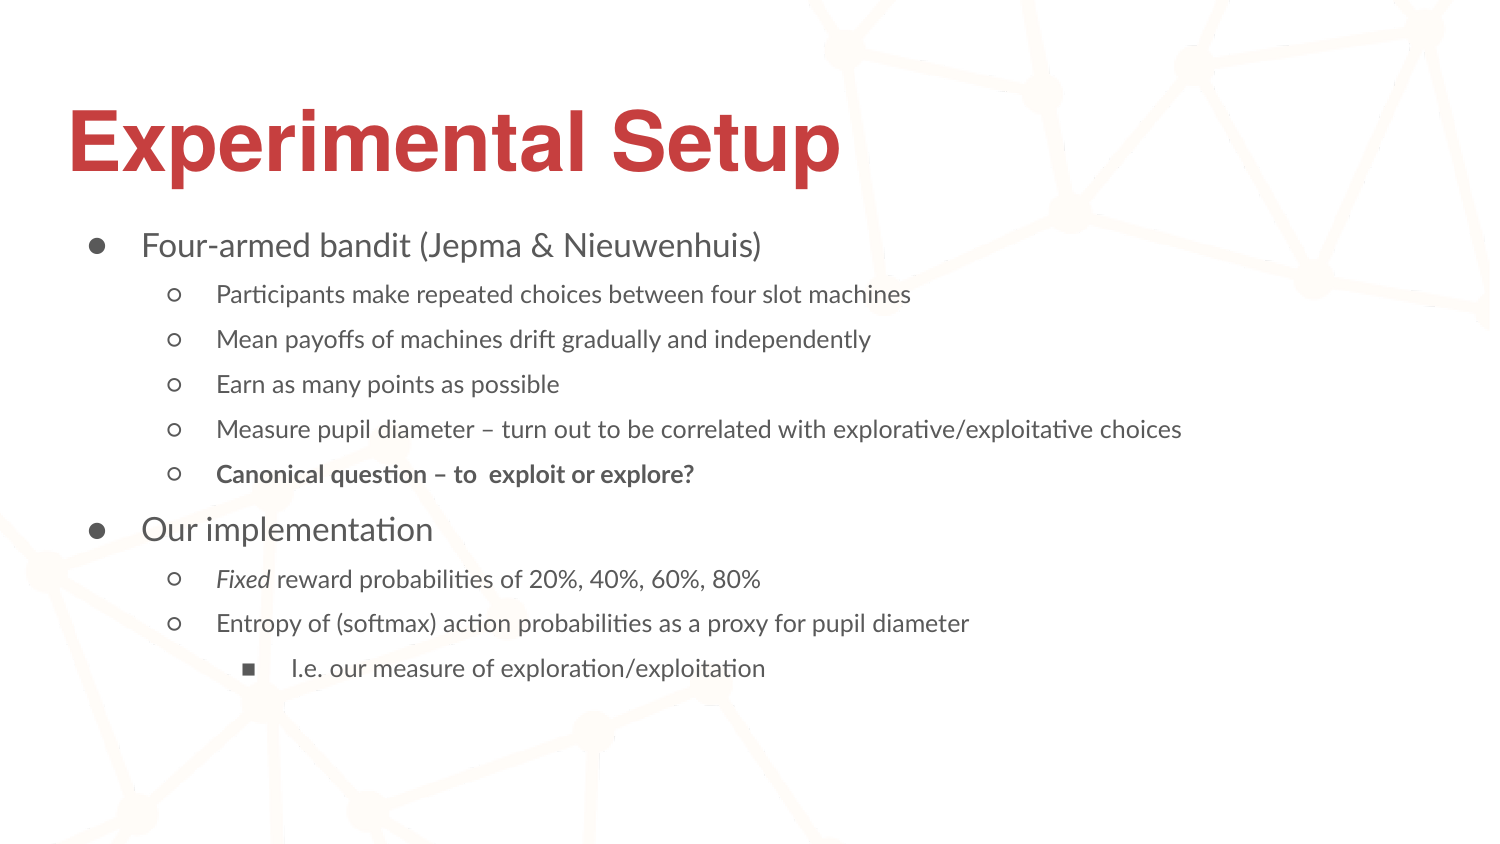

# Experimental Setup
Four-armed bandit (Jepma & Nieuwenhuis)
Participants make repeated choices between four slot machines
Mean payoffs of machines drift gradually and independently
Earn as many points as possible
Measure pupil diameter – turn out to be correlated with explorative/exploitative choices
Canonical question – to  exploit or explore?
Our implementation
Fixed reward probabilities of 20%, 40%, 60%, 80%
Entropy of (softmax) action probabilities as a proxy for pupil diameter
I.e. our measure of exploration/exploitation